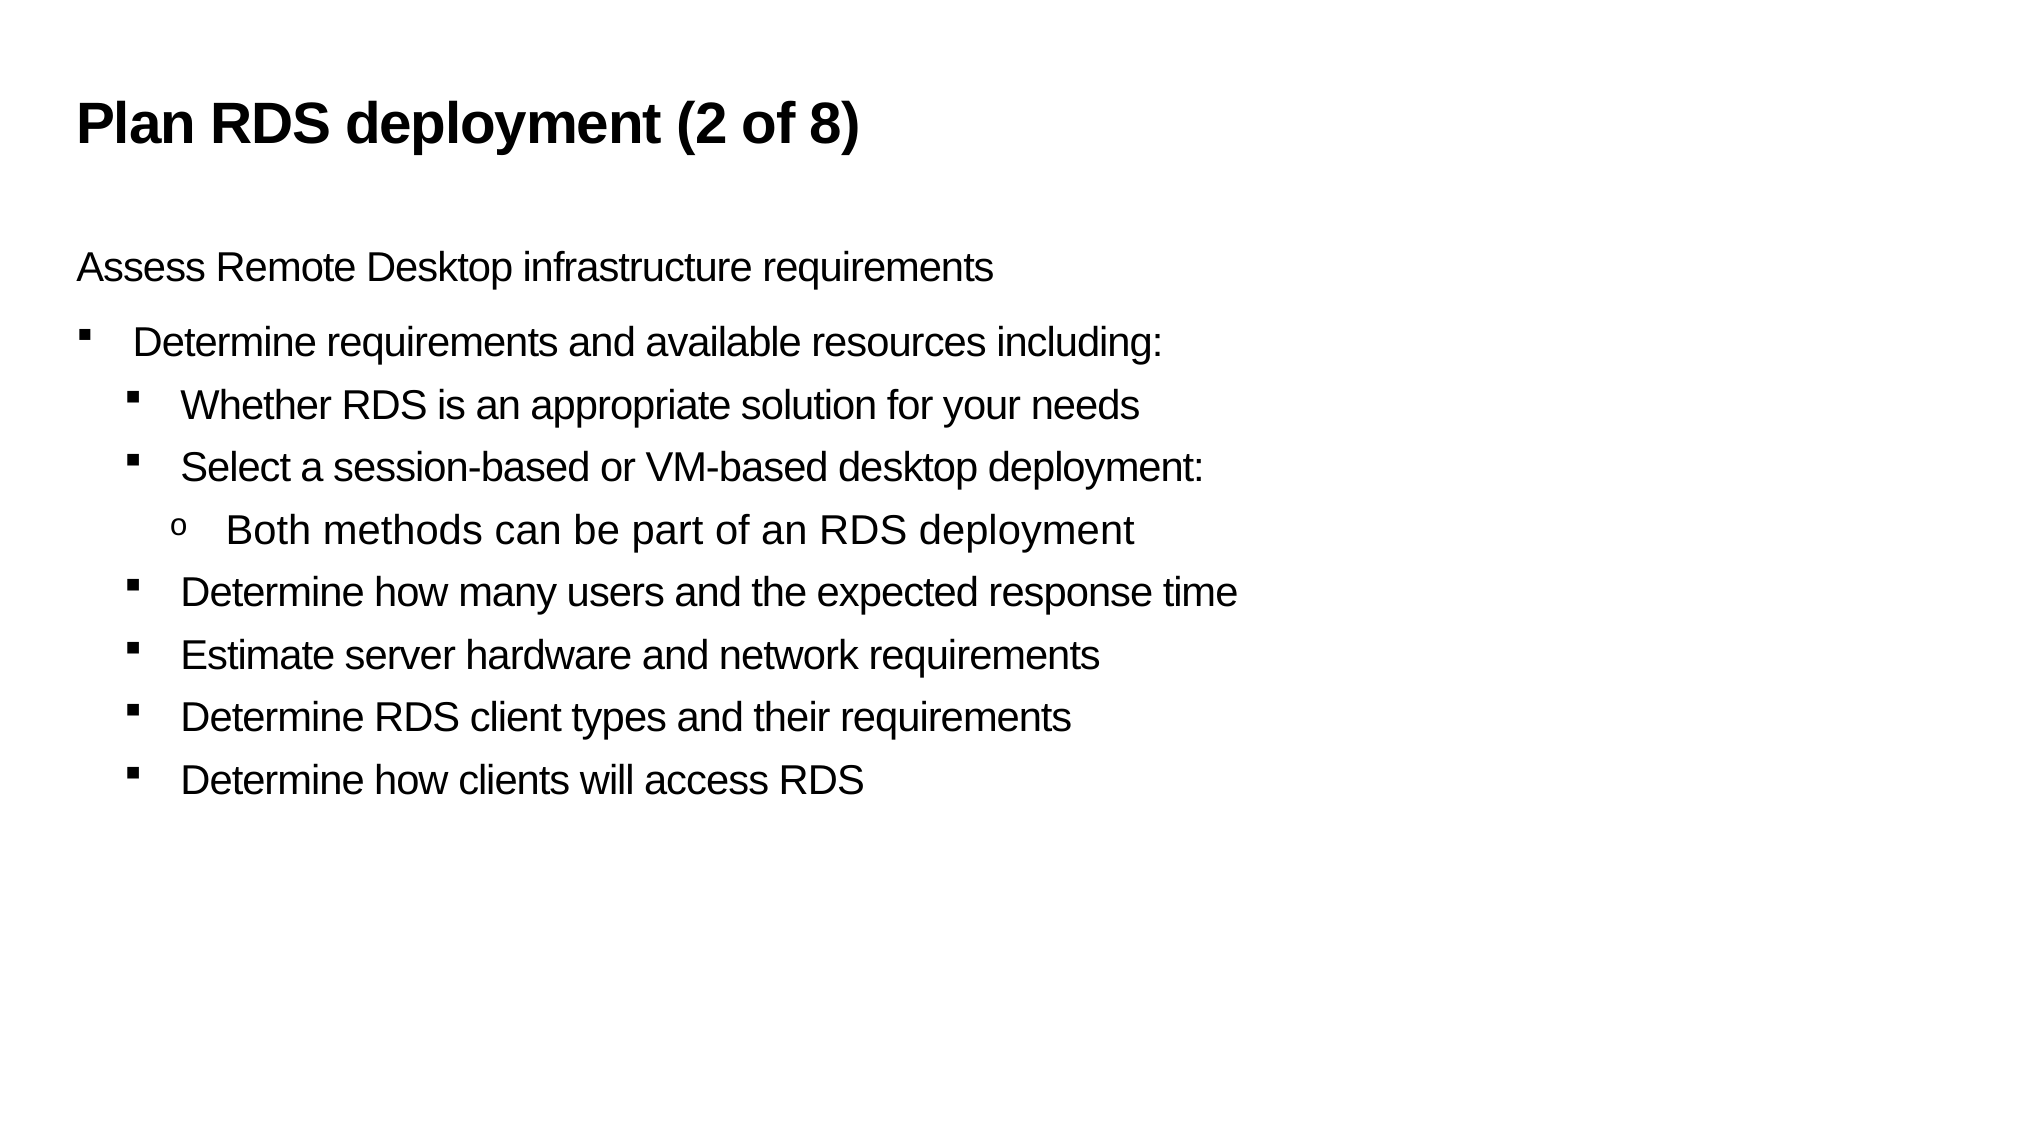

# Plan RDS deployment (2 of 8)
Assess Remote Desktop infrastructure requirements
Determine requirements and available resources including:
Whether RDS is an appropriate solution for your needs
Select a session-based or VM-based desktop deployment:
Both methods can be part of an RDS deployment
Determine how many users and the expected response time
Estimate server hardware and network requirements
Determine RDS client types and their requirements
Determine how clients will access RDS